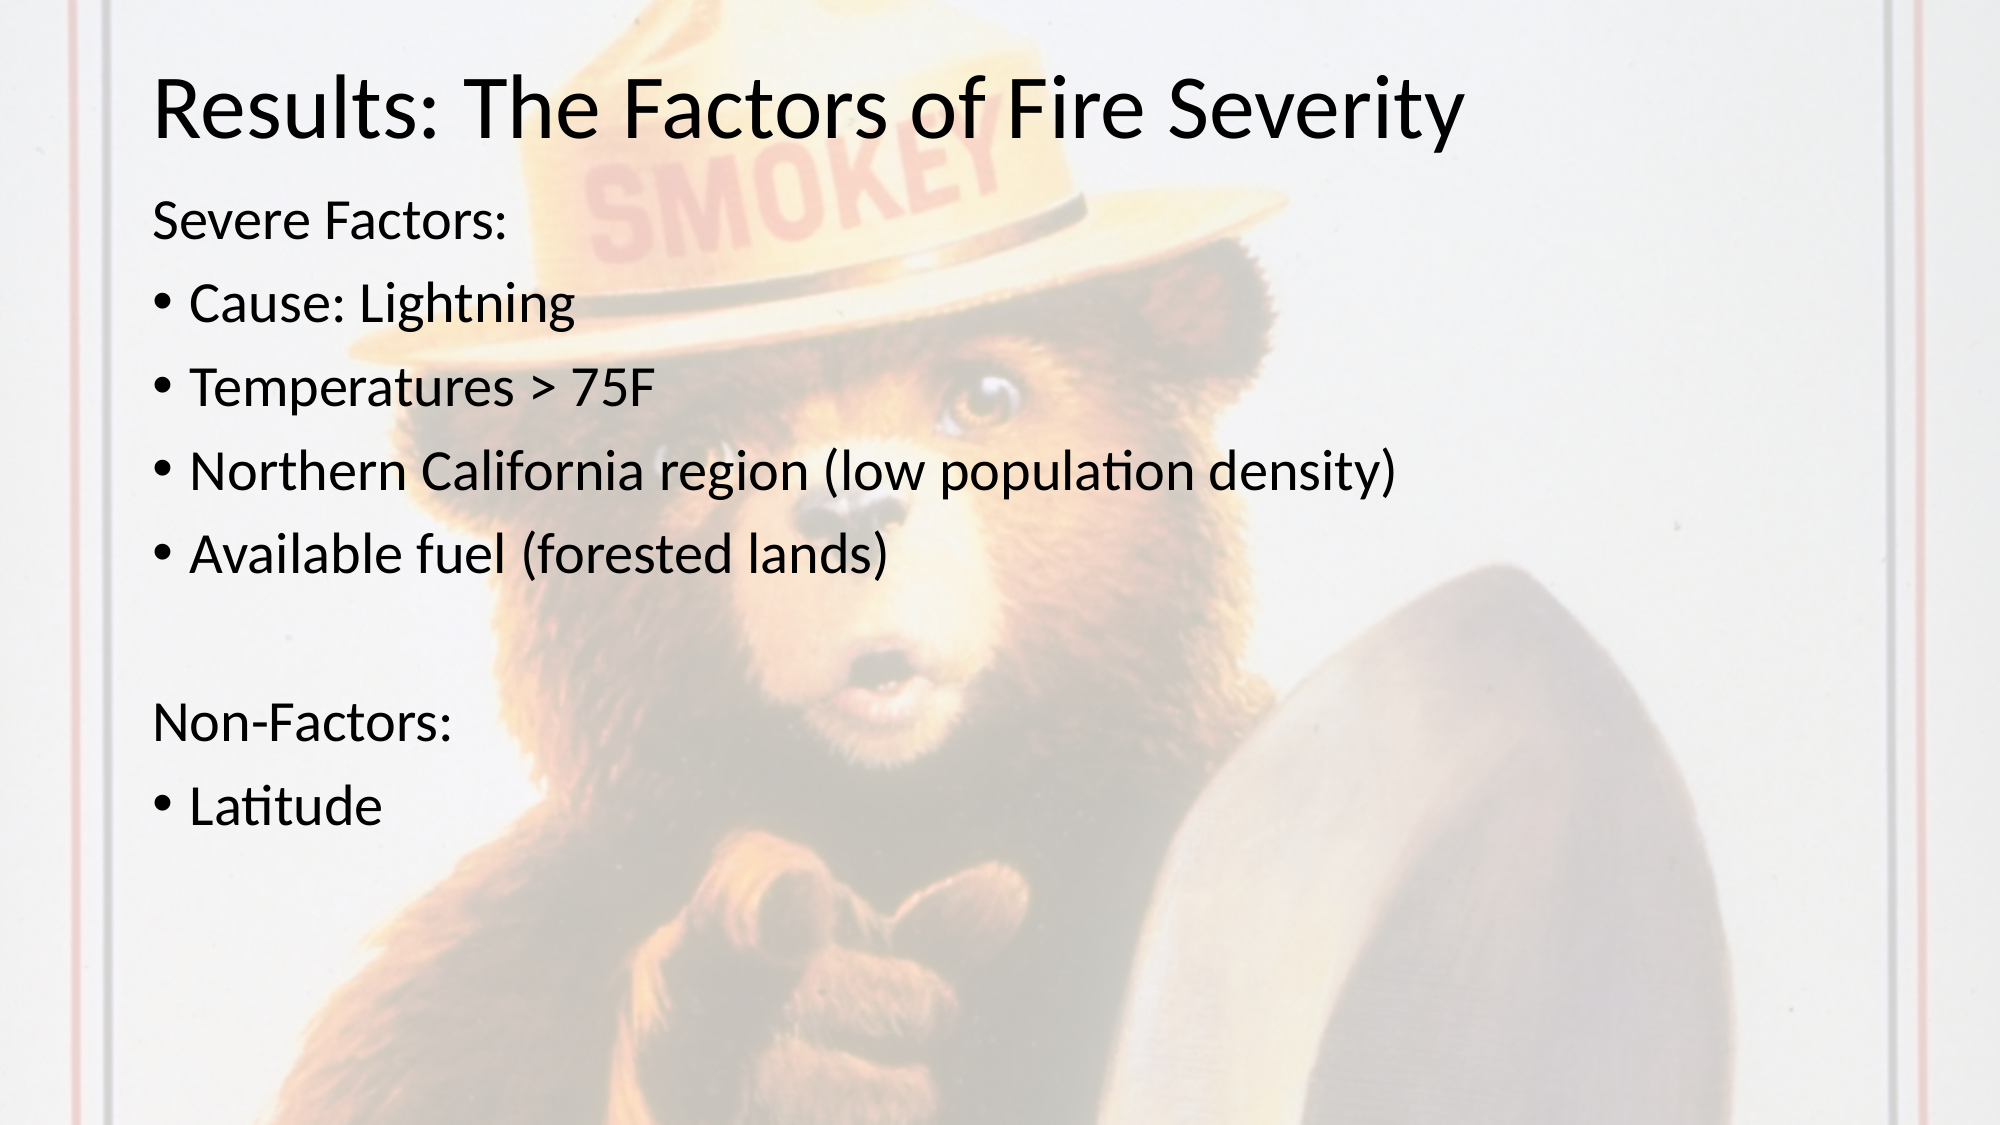

# Results: The Factors of Fire Severity
Severe Factors:
Cause: Lightning
Temperatures > 75F
Northern California region (low population density)
Available fuel (forested lands)

Non-Factors:
Latitude